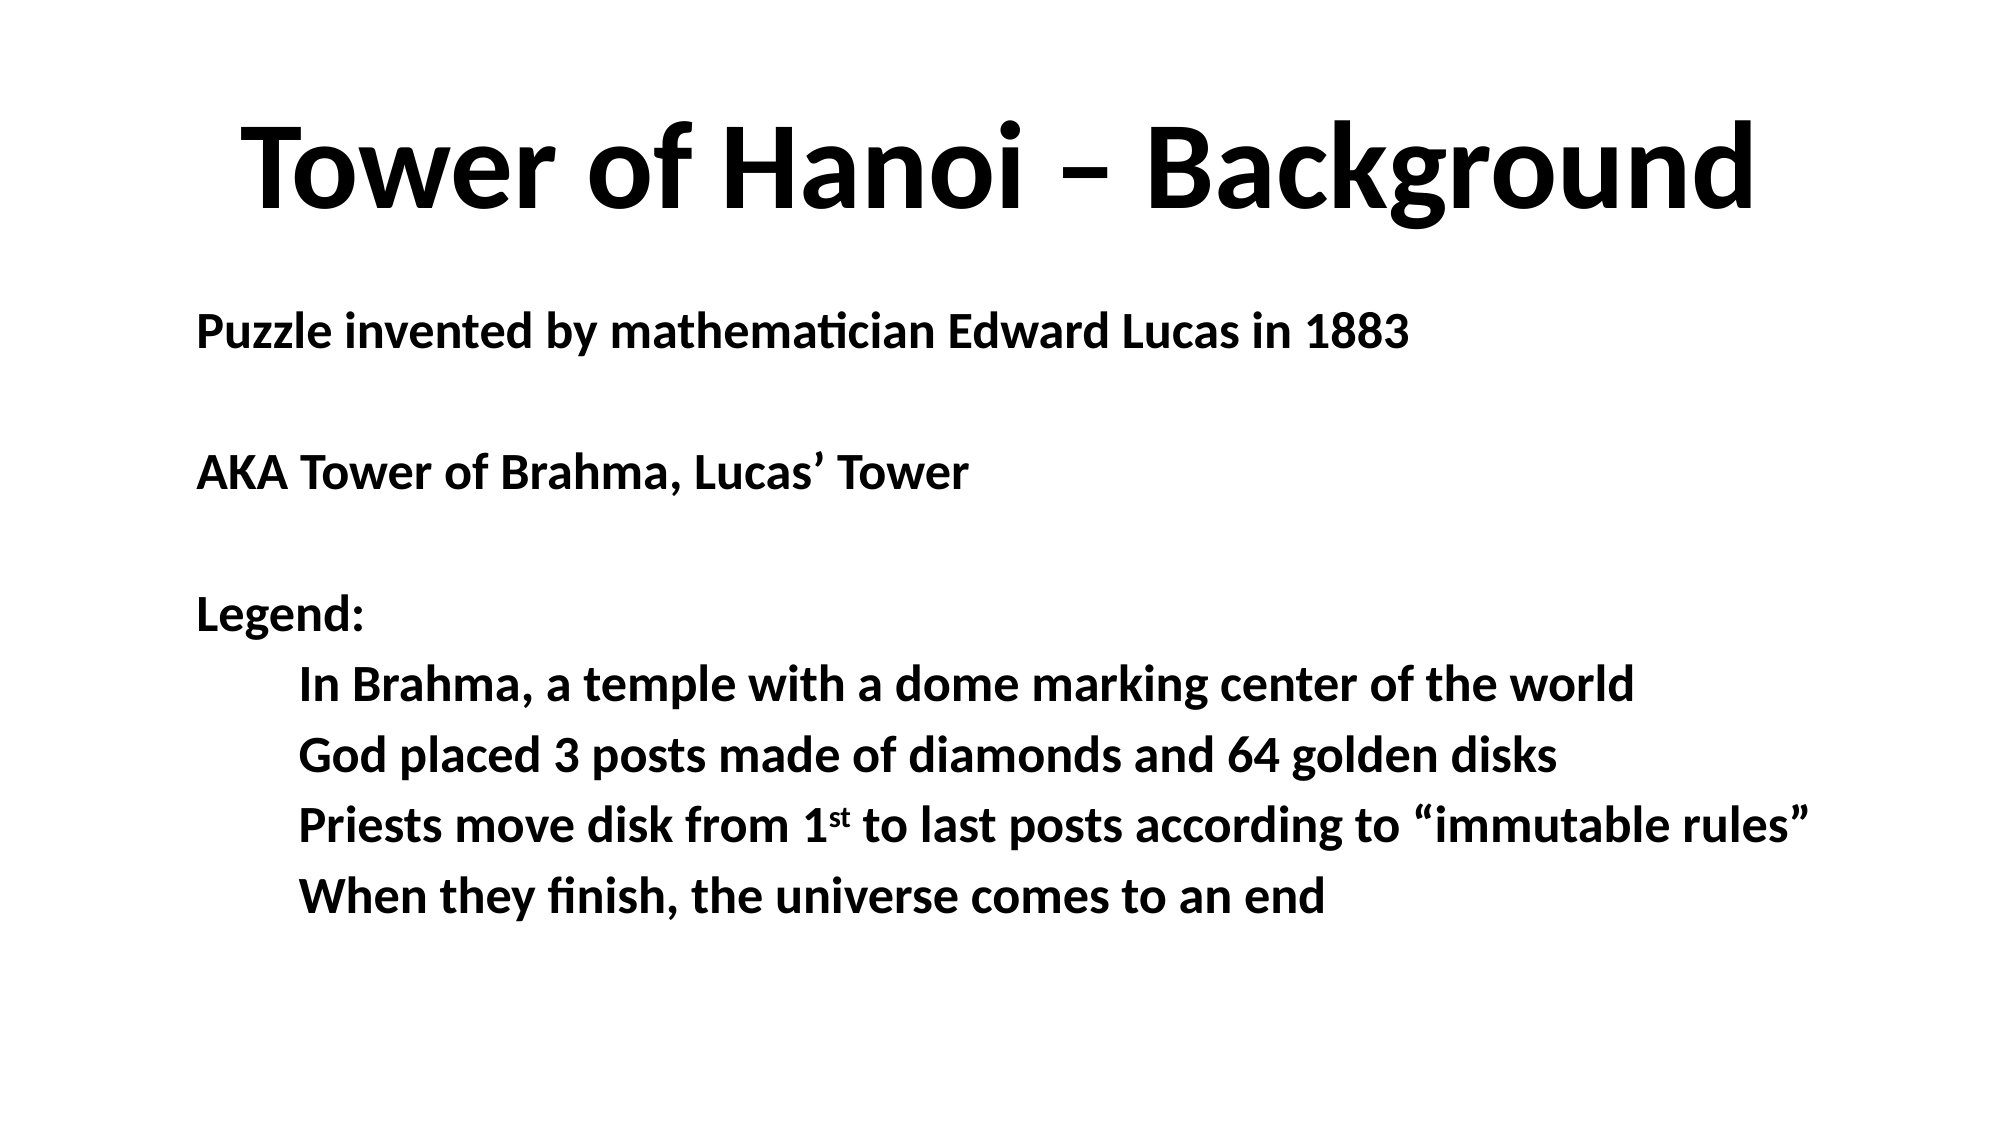

# Tower of Hanoi – Background
Puzzle invented by mathematician Edward Lucas in 1883

AKA Tower of Brahma, Lucas’ Tower

Legend:
	In Brahma, a temple with a dome marking center of the world
	God placed 3 posts made of diamonds and 64 golden disks
	Priests move disk from 1st to last posts according to “immutable rules”
	When they finish, the universe comes to an end